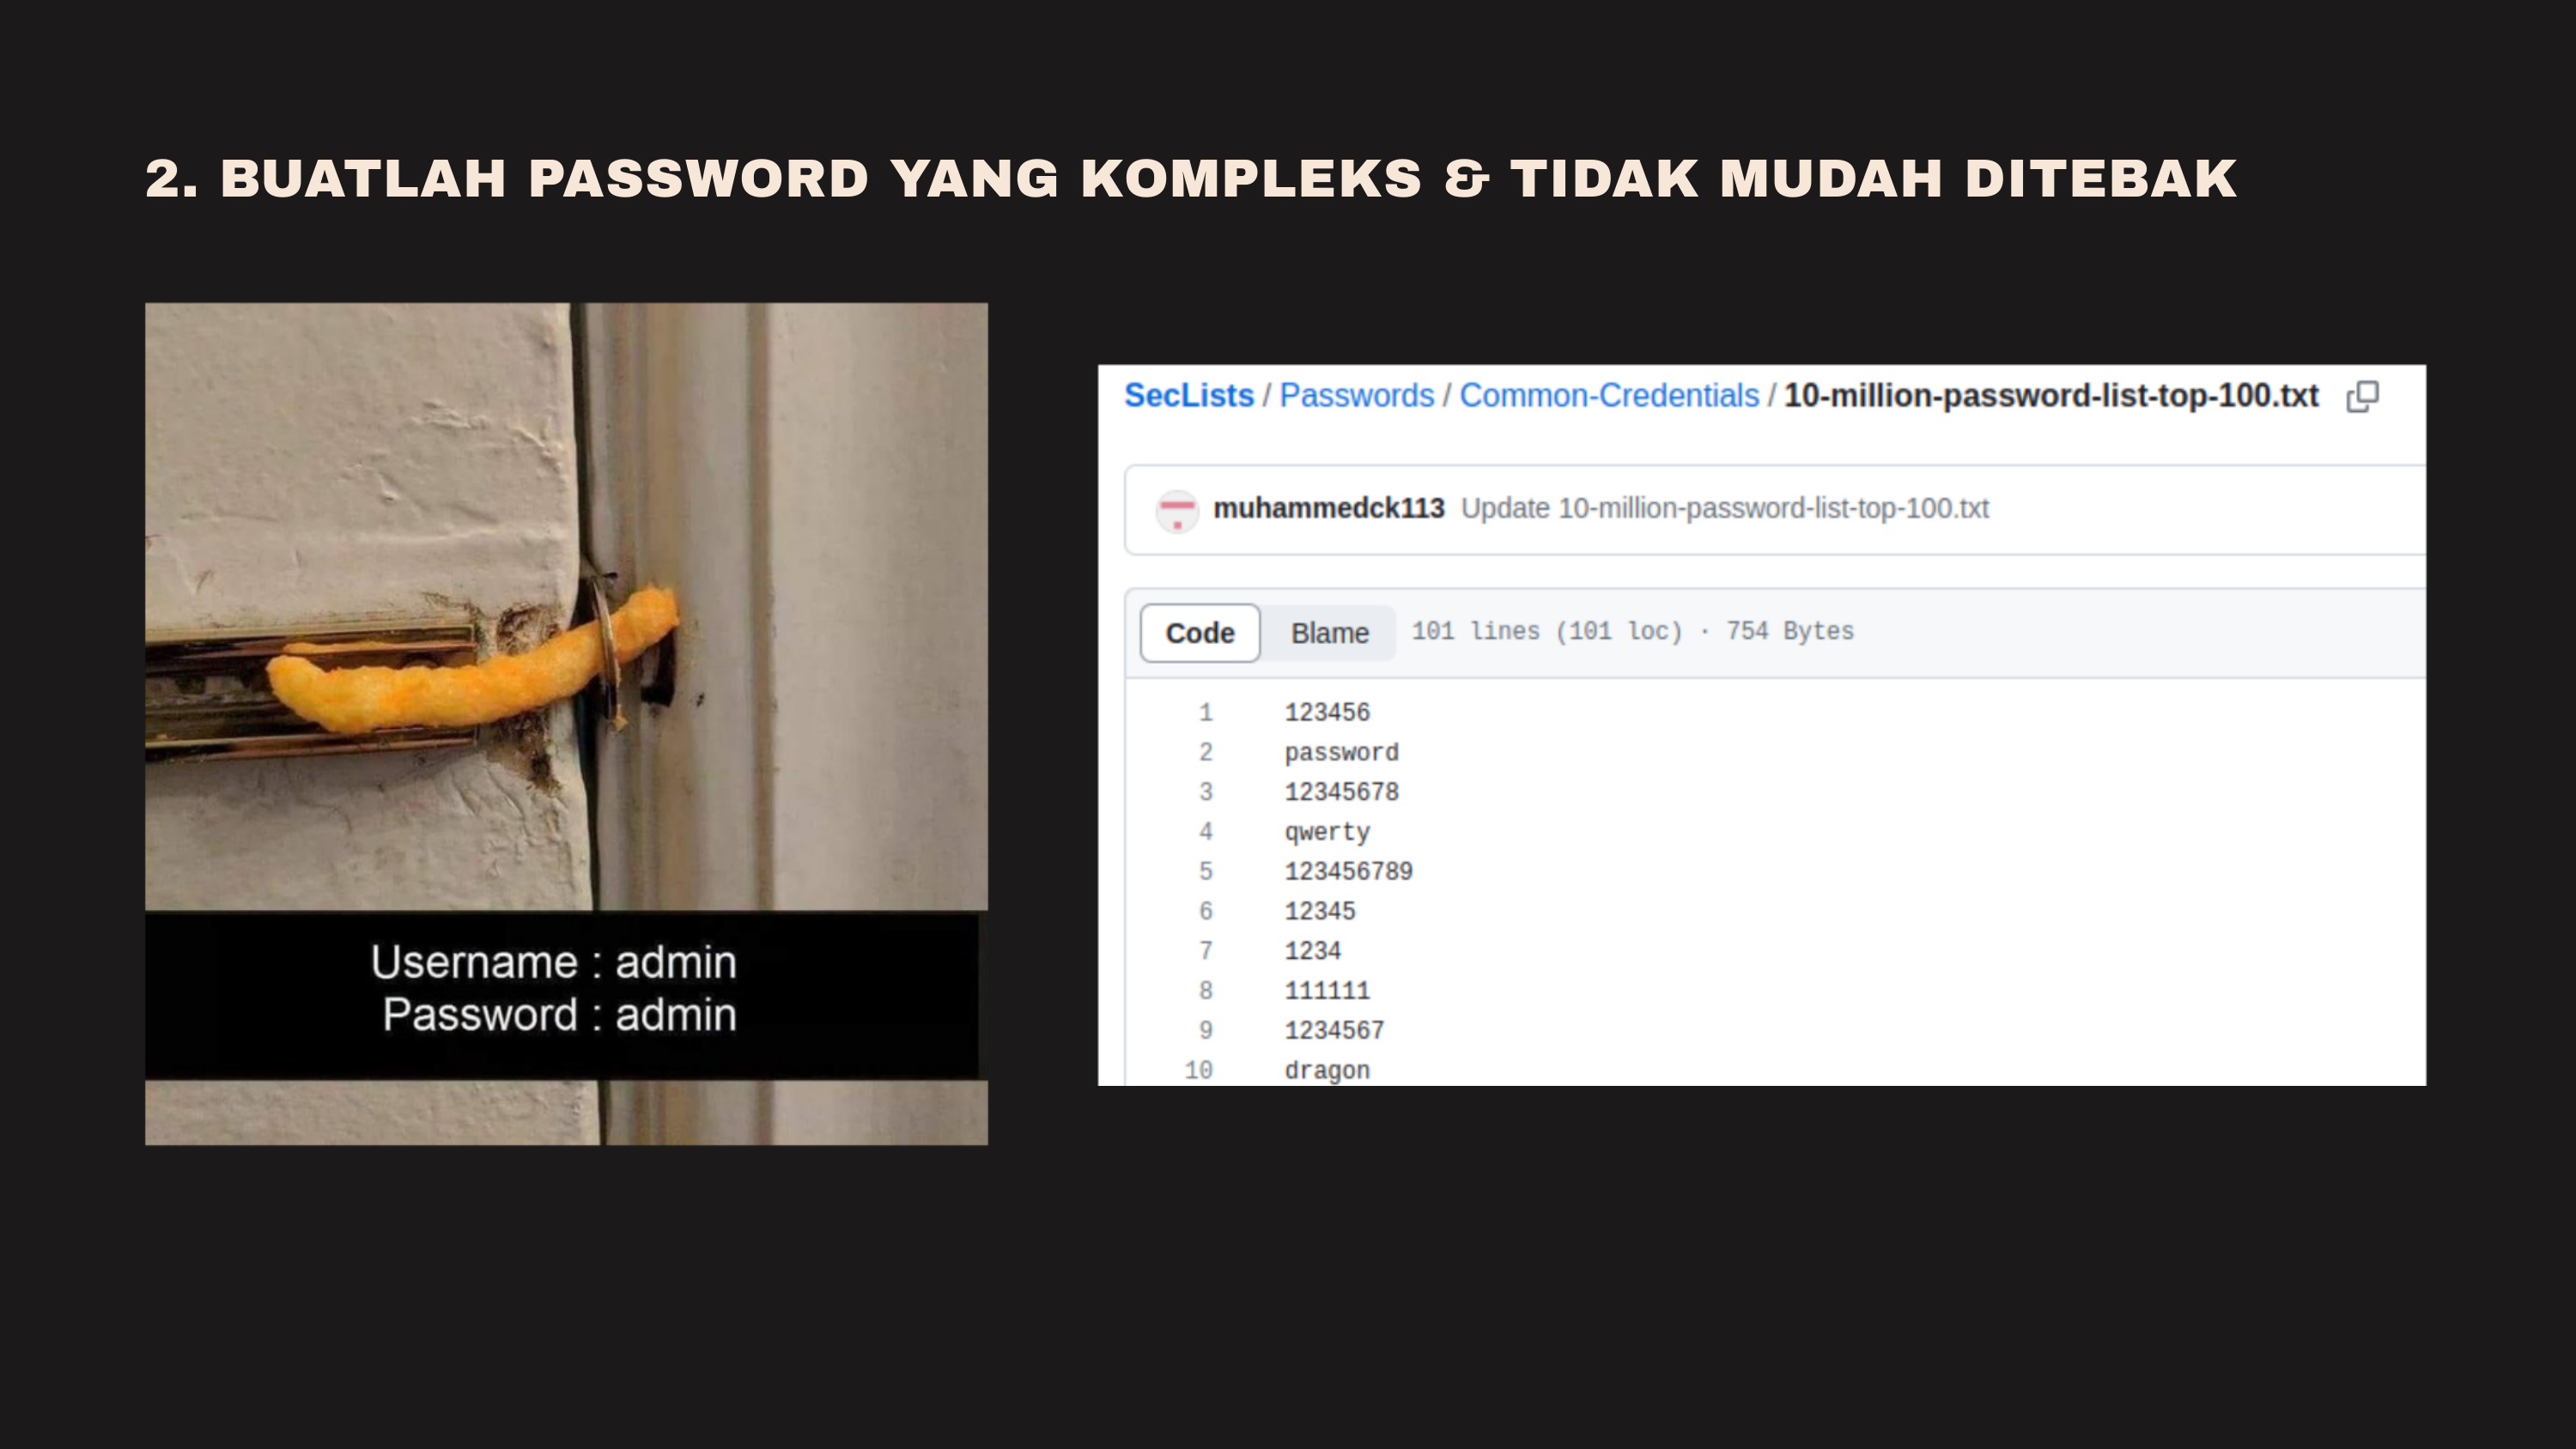

2. BUATLAH PASSWORD YANG KOMPLEKS & TIDAK MUDAH DITEBAK